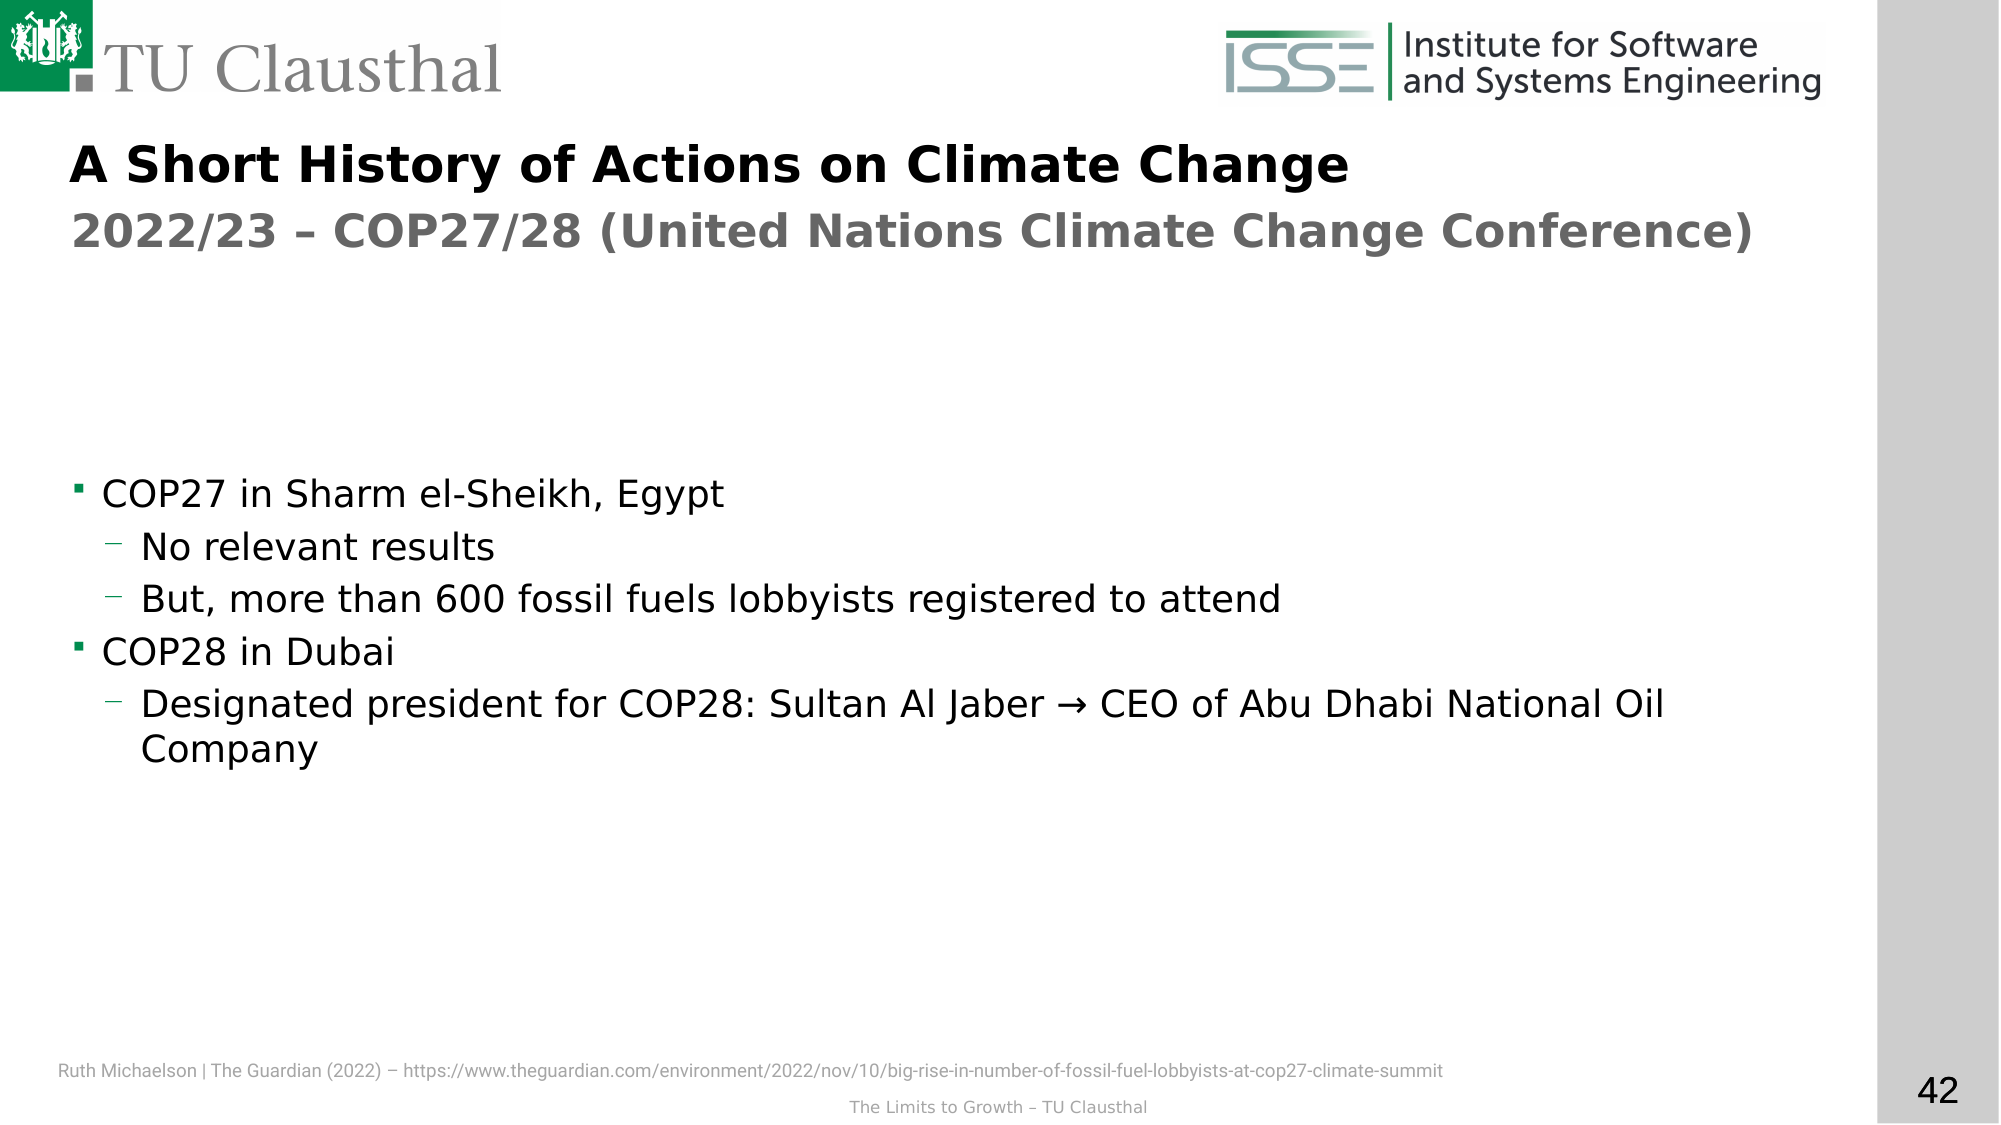

A Short History of Actions on Climate Change
2022/23 – COP27/28 (United Nations Climate Change Conference)

COP27 in Sharm el-Sheikh, Egypt
No relevant results
But, more than 600 fossil fuels lobbyists registered to attend
COP28 in Dubai
Designated president for COP28: Sultan Al Jaber → CEO of Abu Dhabi National Oil Company
Ruth Michaelson | The Guardian (2022) – https://www.theguardian.com/environment/2022/nov/10/big-rise-in-number-of-fossil-fuel-lobbyists-at-cop27-climate-summit